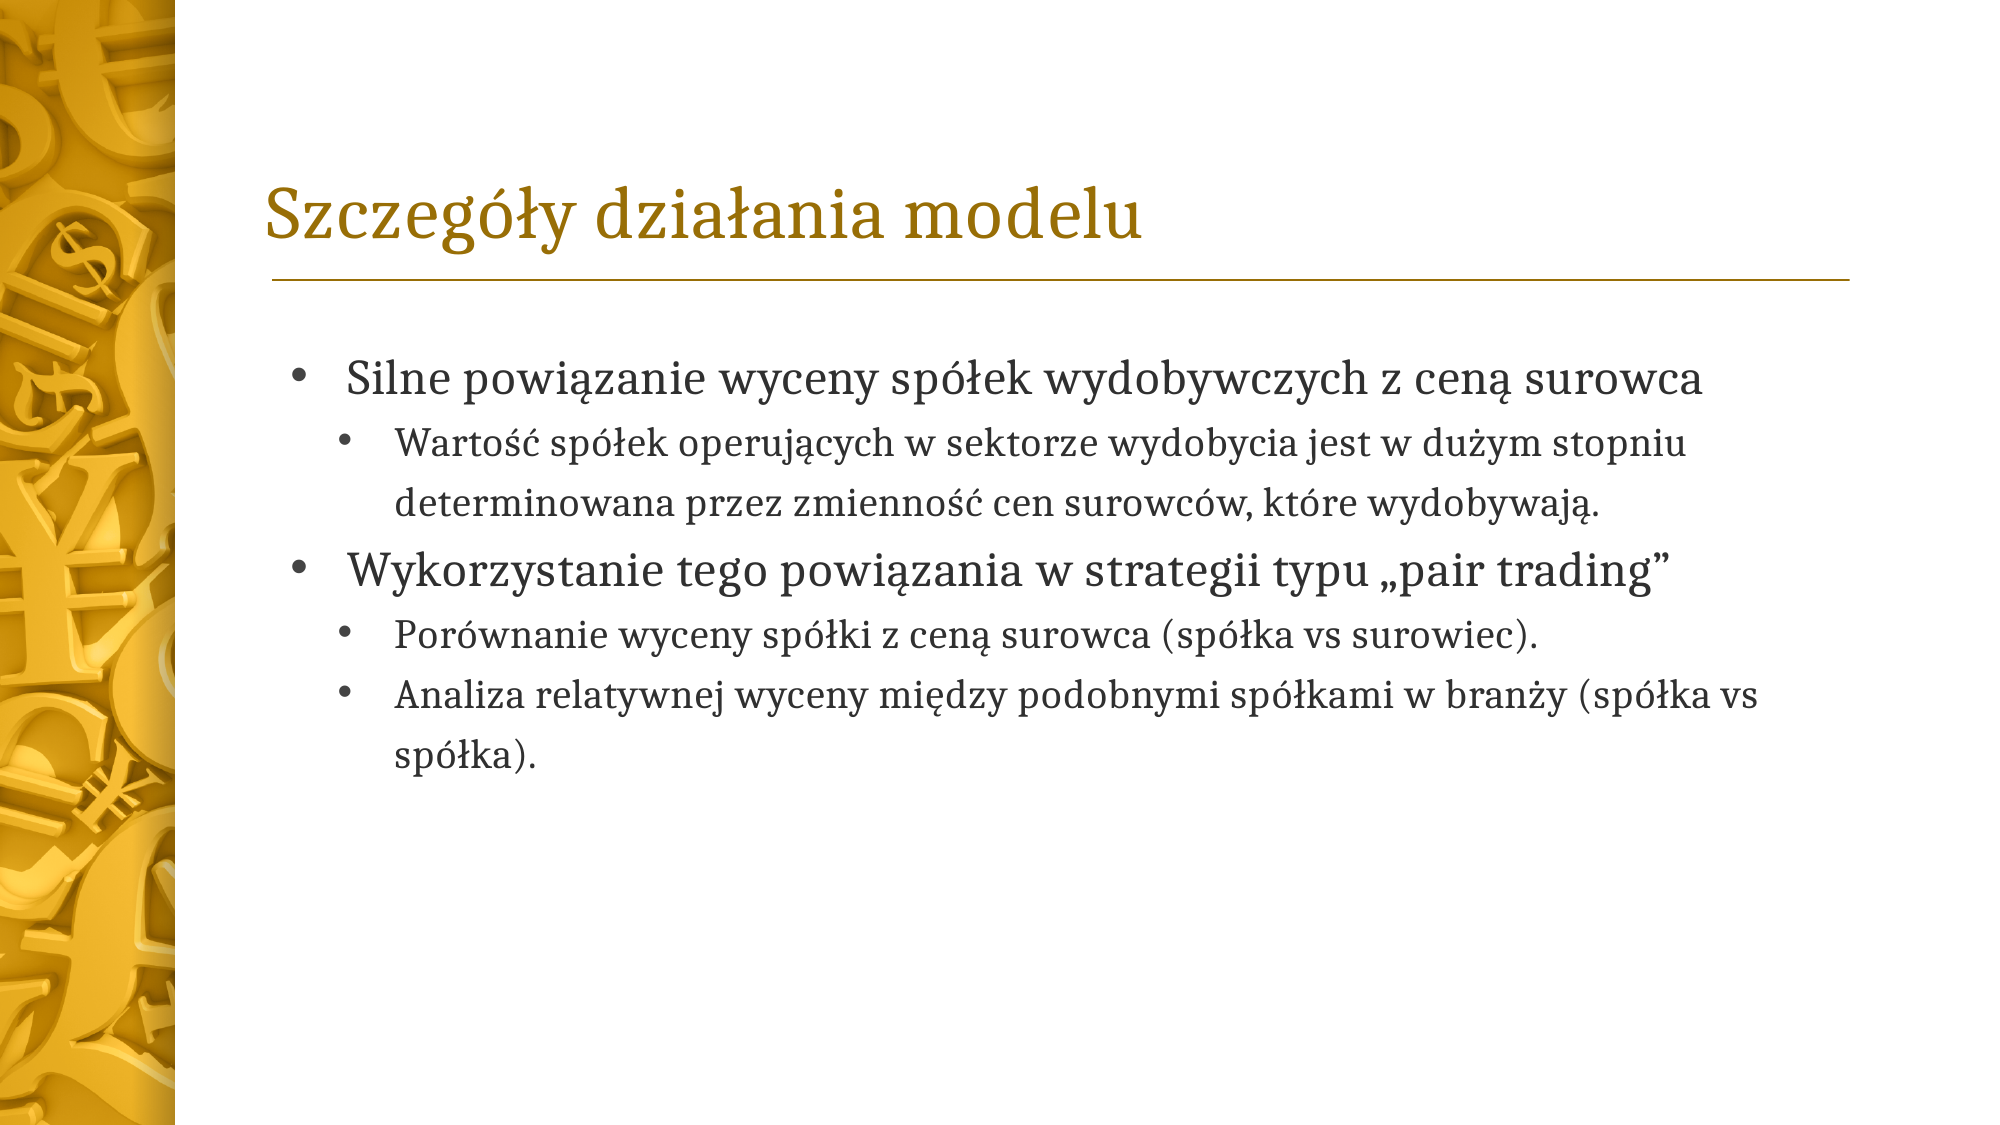

# Szczegóły działania modelu
Silne powiązanie wyceny spółek wydobywczych z ceną surowca
Wartość spółek operujących w sektorze wydobycia jest w dużym stopniu determinowana przez zmienność cen surowców, które wydobywają.
Wykorzystanie tego powiązania w strategii typu „pair trading”
Porównanie wyceny spółki z ceną surowca (spółka vs surowiec).
Analiza relatywnej wyceny między podobnymi spółkami w branży (spółka vs spółka).